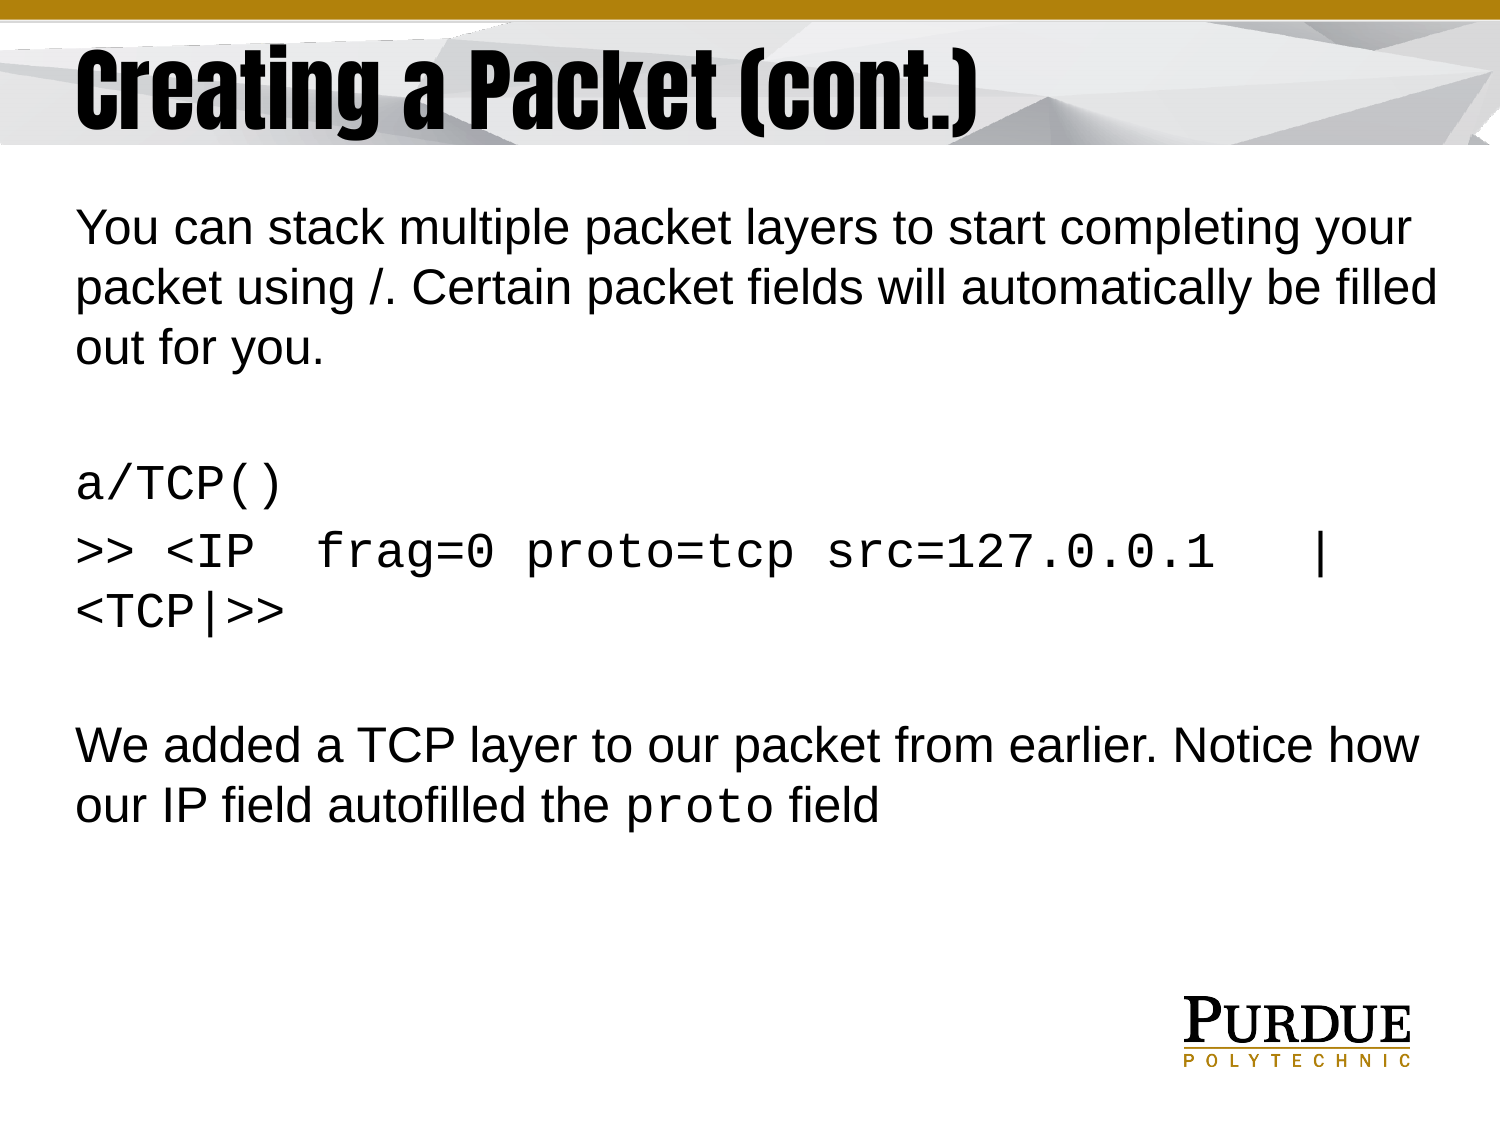

Creating a Packet (cont.)
You can stack multiple packet layers to start completing your packet using /. Certain packet fields will automatically be filled out for you.

a/TCP()
>> <IP  frag=0 proto=tcp src=127.0.0.1   |<TCP|>>

We added a TCP layer to our packet from earlier. Notice how our IP field autofilled the proto field